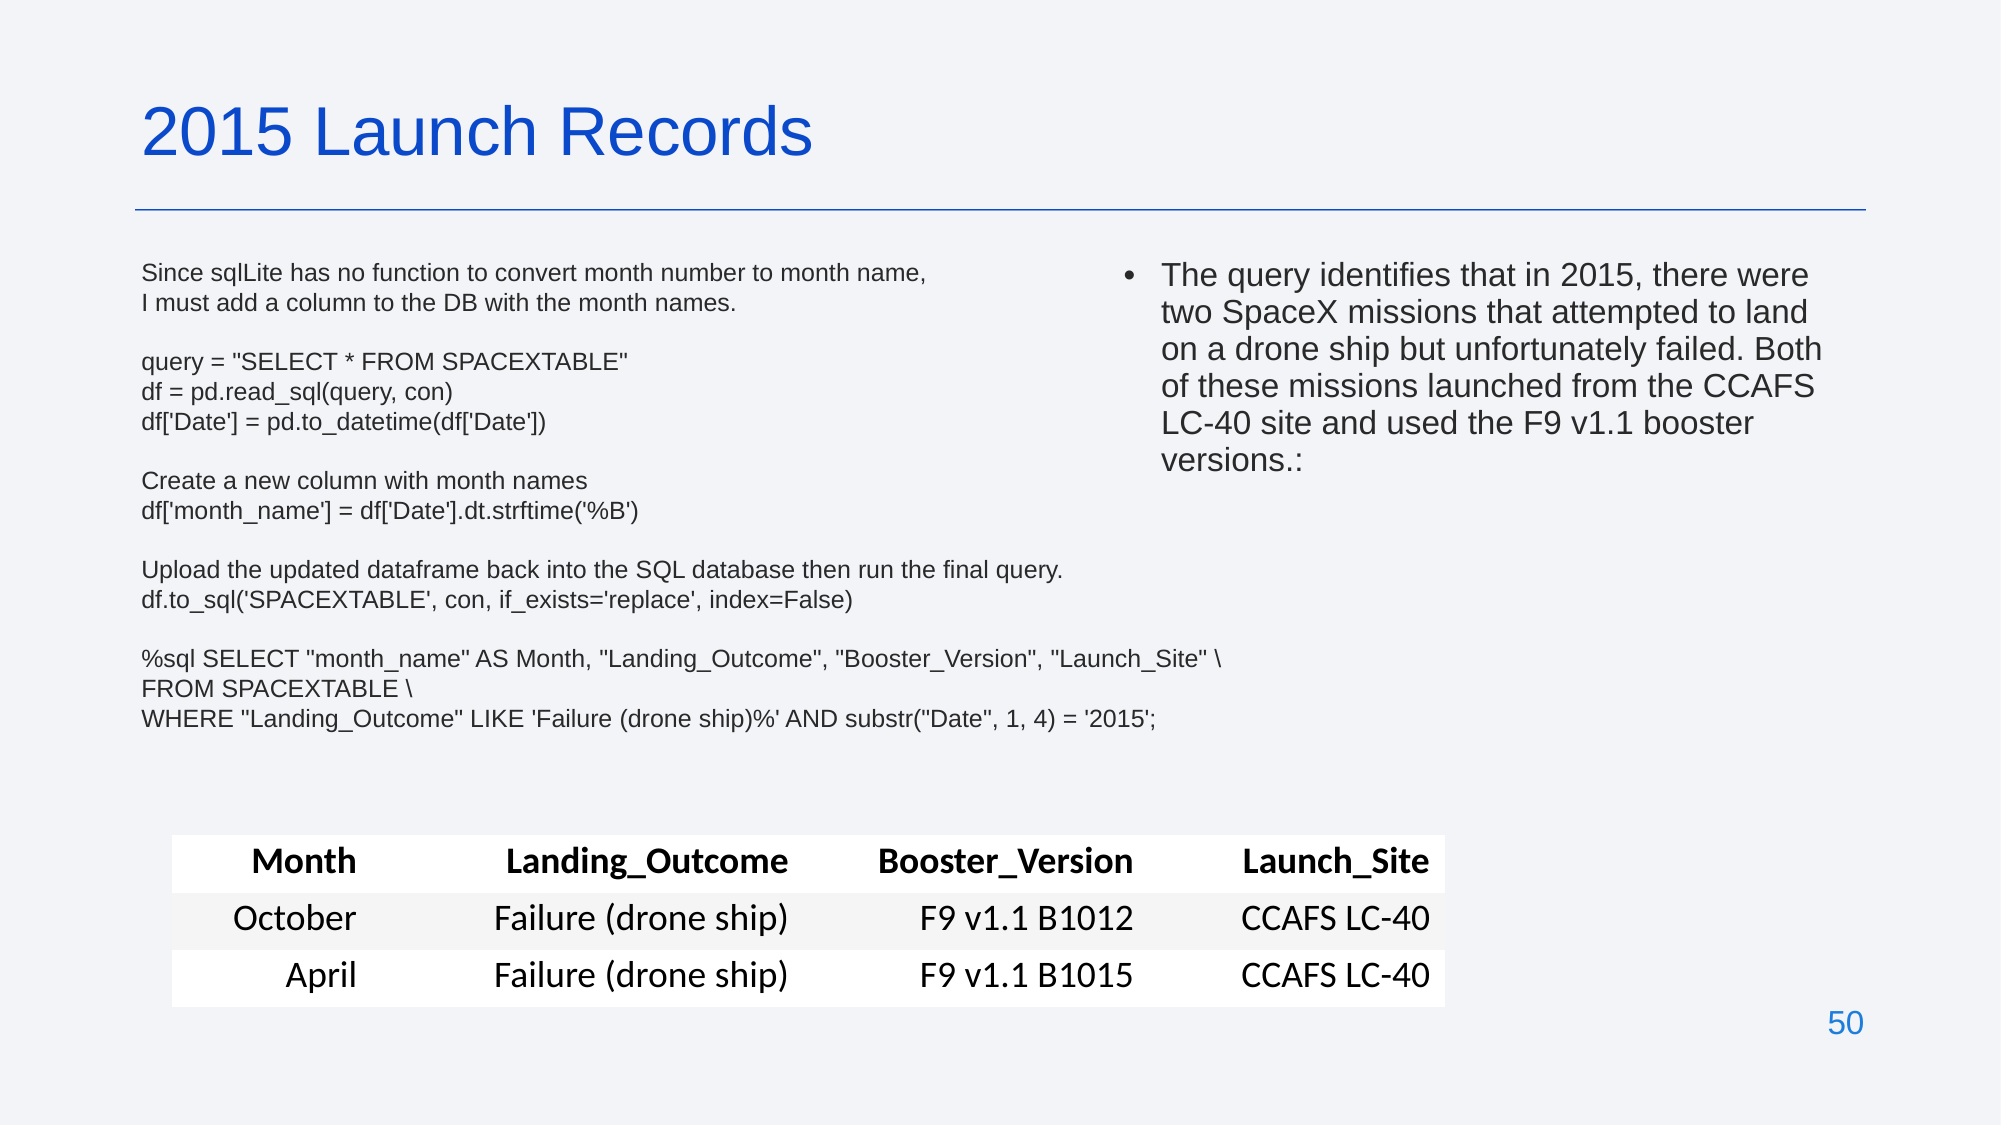

2015 Launch Records
The query identifies that in 2015, there were two SpaceX missions that attempted to land on a drone ship but unfortunately failed. Both of these missions launched from the CCAFS LC-40 site and used the F9 v1.1 booster versions.:

Since sqlLite has no function to convert month number to month name,
I must add a column to the DB with the month names.
query = "SELECT * FROM SPACEXTABLE"
df = pd.read_sql(query, con) 
df['Date'] = pd.to_datetime(df['Date'])
Create a new column with month names
df['month_name'] = df['Date'].dt.strftime('%B')
Upload the updated dataframe back into the SQL database then run the final query.
df.to_sql('SPACEXTABLE', con, if_exists='replace', index=False)
%sql SELECT "month_name" AS Month, "Landing_Outcome", "Booster_Version", "Launch_Site" \
FROM SPACEXTABLE \
WHERE "Landing_Outcome" LIKE 'Failure (drone ship)%' AND substr("Date", 1, 4) = '2015';

| Month | Landing\_Outcome | Booster\_Version | Launch\_Site |
| --- | --- | --- | --- |
| October | Failure (drone ship) | F9 v1.1 B1012 | CCAFS LC-40 |
| April | Failure (drone ship) | F9 v1.1 B1015 | CCAFS LC-40 |
50